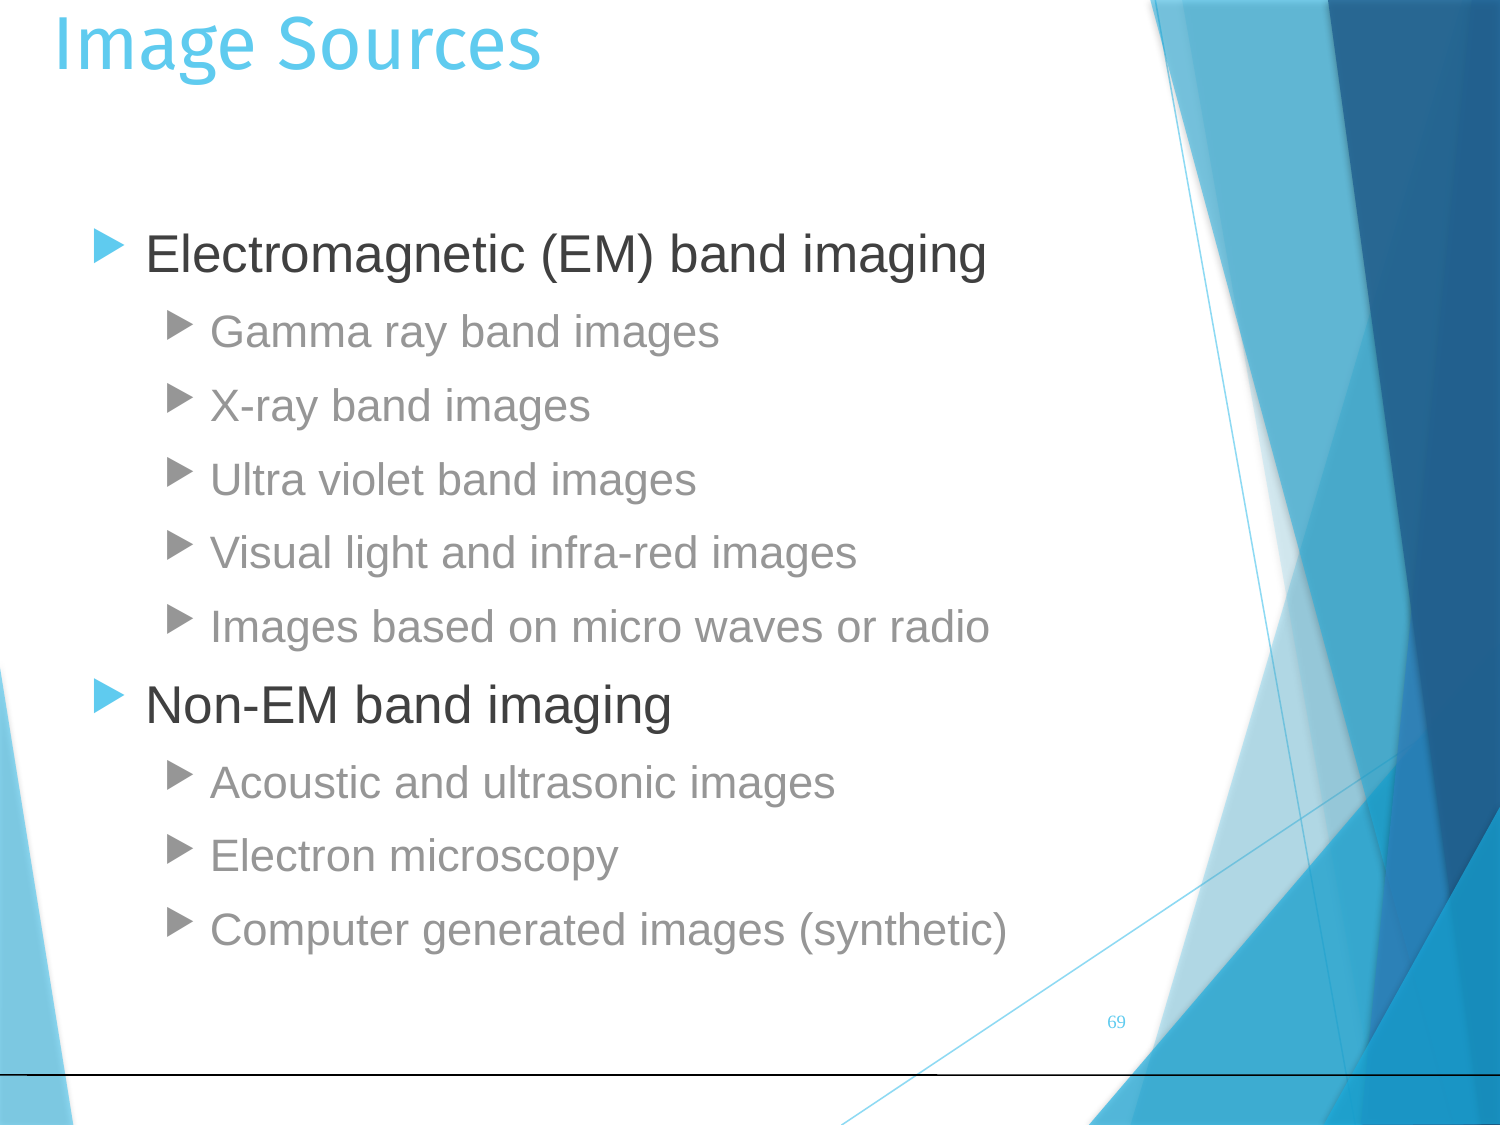

# Image Sources
Electromagnetic (EM) band imaging
Gamma ray band images
X-ray band images
Ultra violet band images
Visual light and infra-red images
Images based on micro waves or radio waves
Non-EM band imaging
Acoustic and ultrasonic images
Electron microscopy
Computer generated images (synthetic)

69